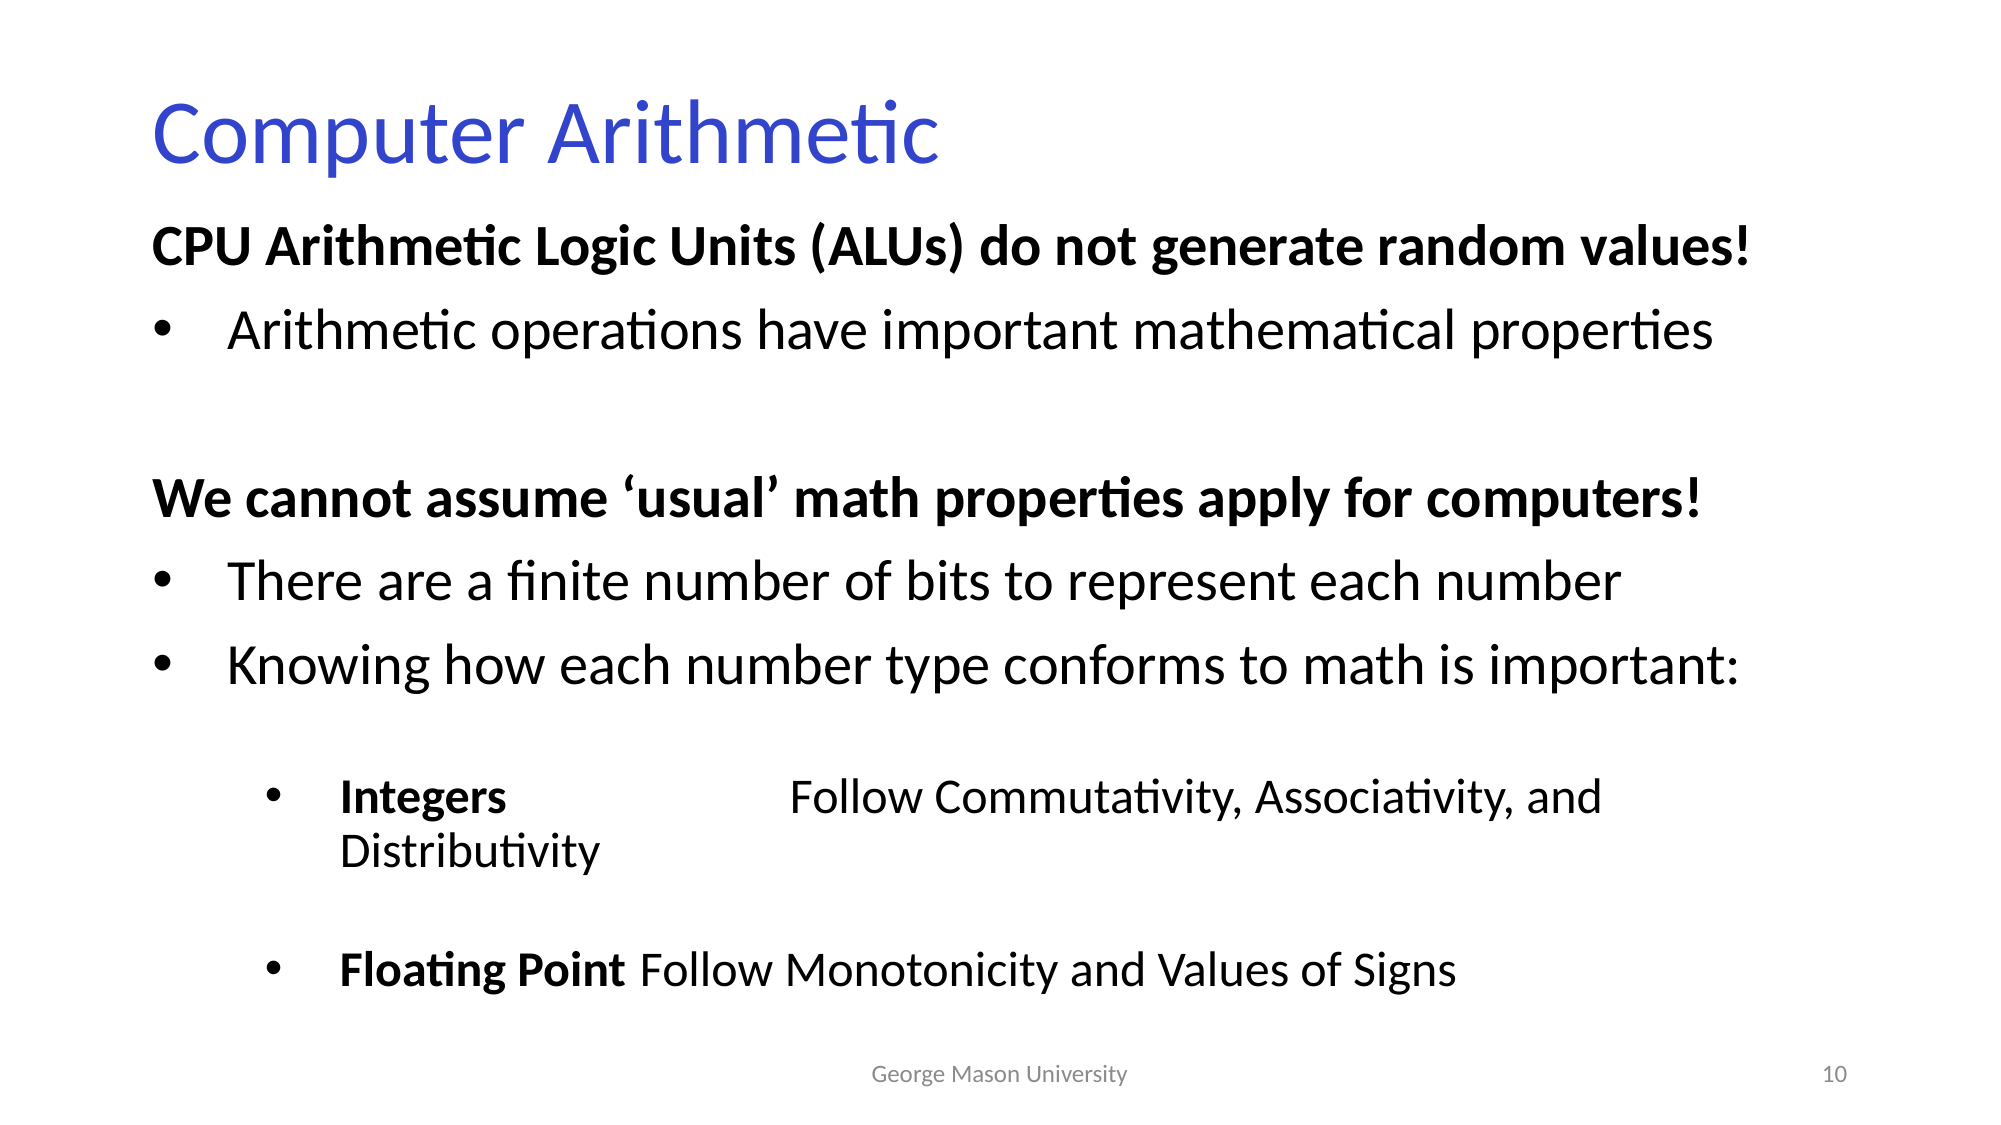

# Computer Arithmetic
CPU Arithmetic Logic Units (ALUs) do not generate random values!
Arithmetic operations have important mathematical properties

We cannot assume ‘usual’ math properties apply for computers!
There are a finite number of bits to represent each number
Knowing how each number type conforms to math is important:
Integers 		Follow Commutativity, Associativity, and Distributivity
Floating Point 	Follow Monotonicity and Values of Signs
George Mason University
10